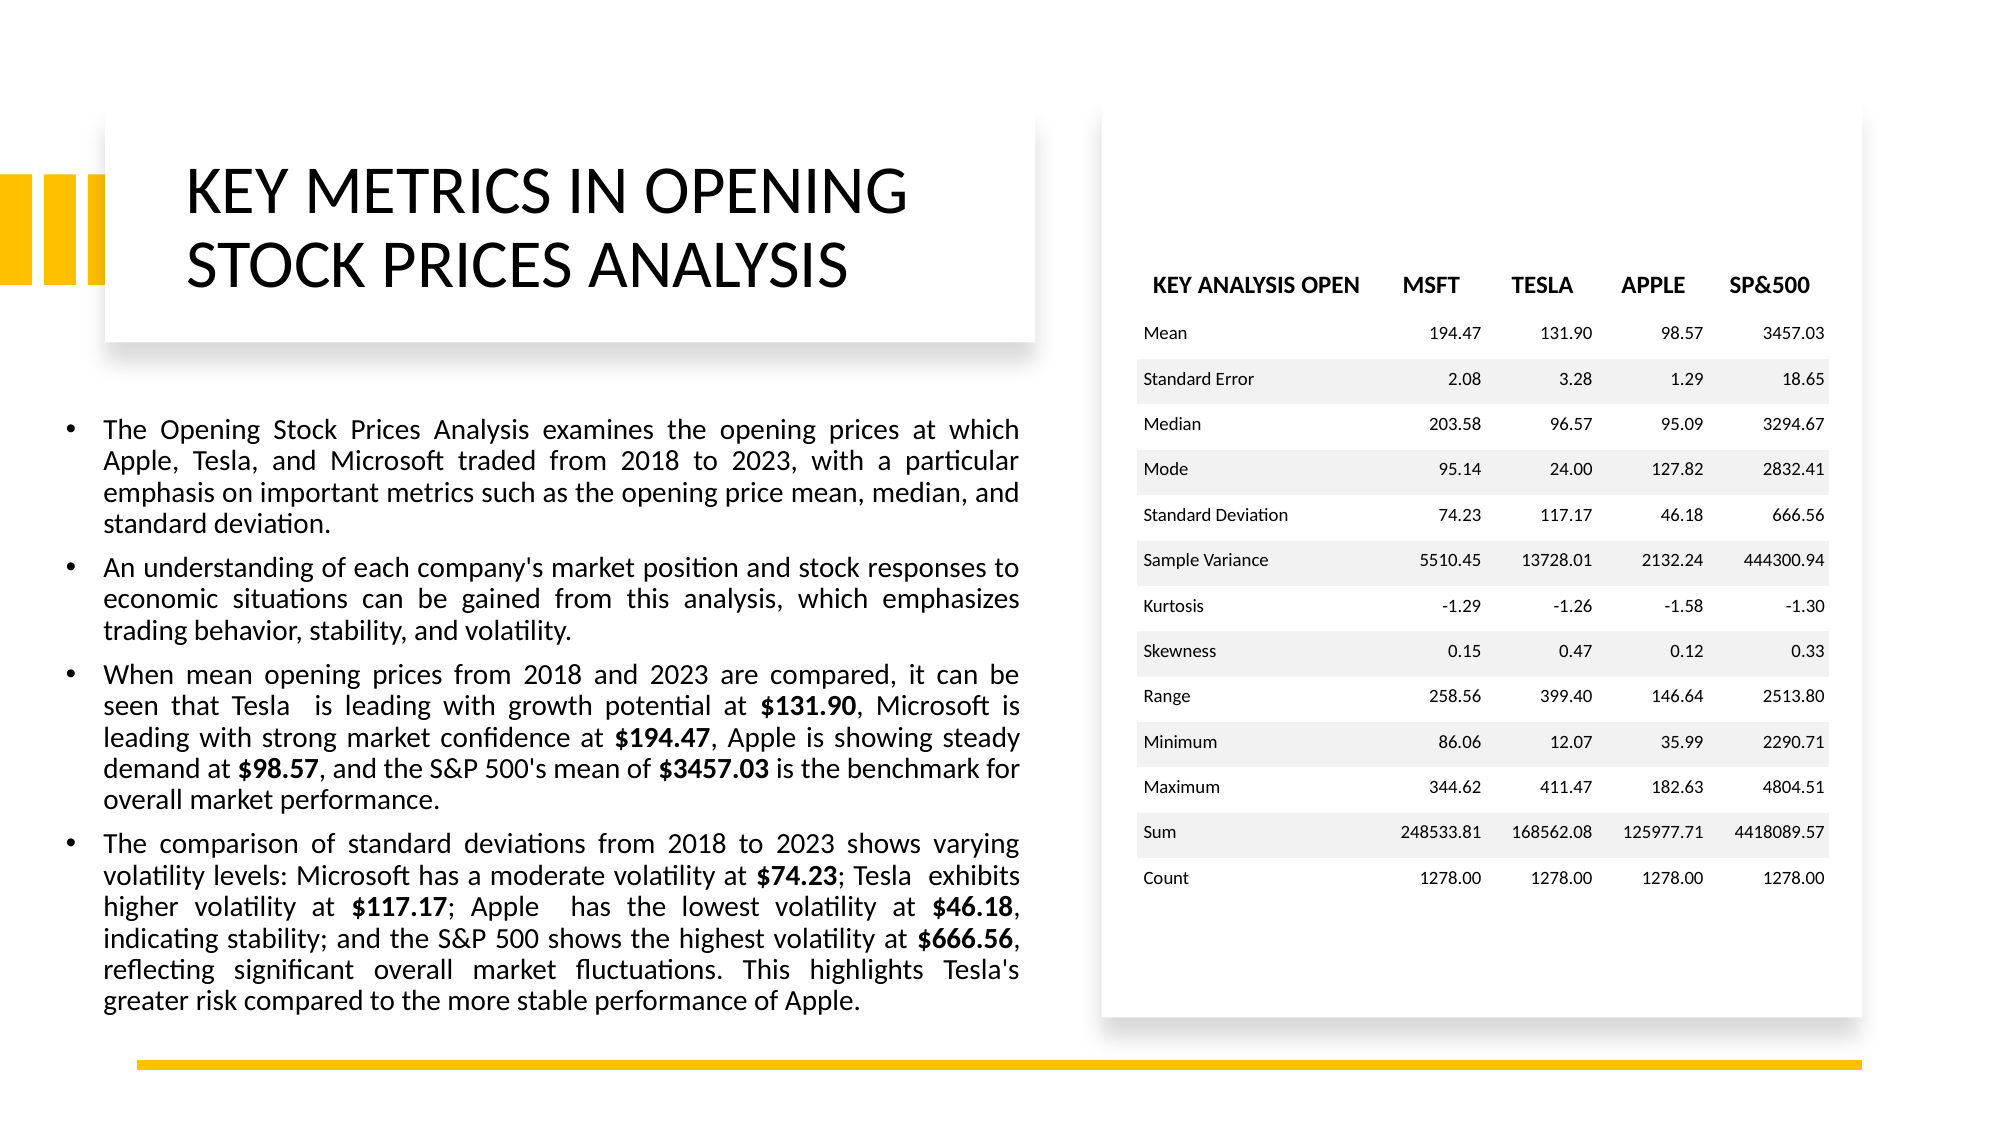

KEY METRICS IN OPENING STOCK PRICES ANALYSIS

| KEY ANALYSIS OPEN | MSFT | TESLA | APPLE | SP&500 |
| --- | --- | --- | --- | --- |
| Mean | 194.47 | 131.90 | 98.57 | 3457.03 |
| Standard Error | 2.08 | 3.28 | 1.29 | 18.65 |
| Median | 203.58 | 96.57 | 95.09 | 3294.67 |
| Mode | 95.14 | 24.00 | 127.82 | 2832.41 |
| Standard Deviation | 74.23 | 117.17 | 46.18 | 666.56 |
| Sample Variance | 5510.45 | 13728.01 | 2132.24 | 444300.94 |
| Kurtosis | -1.29 | -1.26 | -1.58 | -1.30 |
| Skewness | 0.15 | 0.47 | 0.12 | 0.33 |
| Range | 258.56 | 399.40 | 146.64 | 2513.80 |
| Minimum | 86.06 | 12.07 | 35.99 | 2290.71 |
| Maximum | 344.62 | 411.47 | 182.63 | 4804.51 |
| Sum | 248533.81 | 168562.08 | 125977.71 | 4418089.57 |
| Count | 1278.00 | 1278.00 | 1278.00 | 1278.00 |
The Opening Stock Prices Analysis examines the opening prices at which Apple, Tesla, and Microsoft traded from 2018 to 2023, with a particular emphasis on important metrics such as the opening price mean, median, and standard deviation.
An understanding of each company's market position and stock responses to economic situations can be gained from this analysis, which emphasizes trading behavior, stability, and volatility.
When mean opening prices from 2018 and 2023 are compared, it can be seen that Tesla  is leading with growth potential at $131.90, Microsoft is leading with strong market confidence at $194.47, Apple is showing steady demand at $98.57, and the S&P 500's mean of $3457.03 is the benchmark for overall market performance.
The comparison of standard deviations from 2018 to 2023 shows varying volatility levels: Microsoft has a moderate volatility at $74.23; Tesla  exhibits higher volatility at $117.17; Apple  has the lowest volatility at $46.18, indicating stability; and the S&P 500 shows the highest volatility at $666.56, reflecting significant overall market fluctuations. This highlights Tesla's greater risk compared to the more stable performance of Apple.